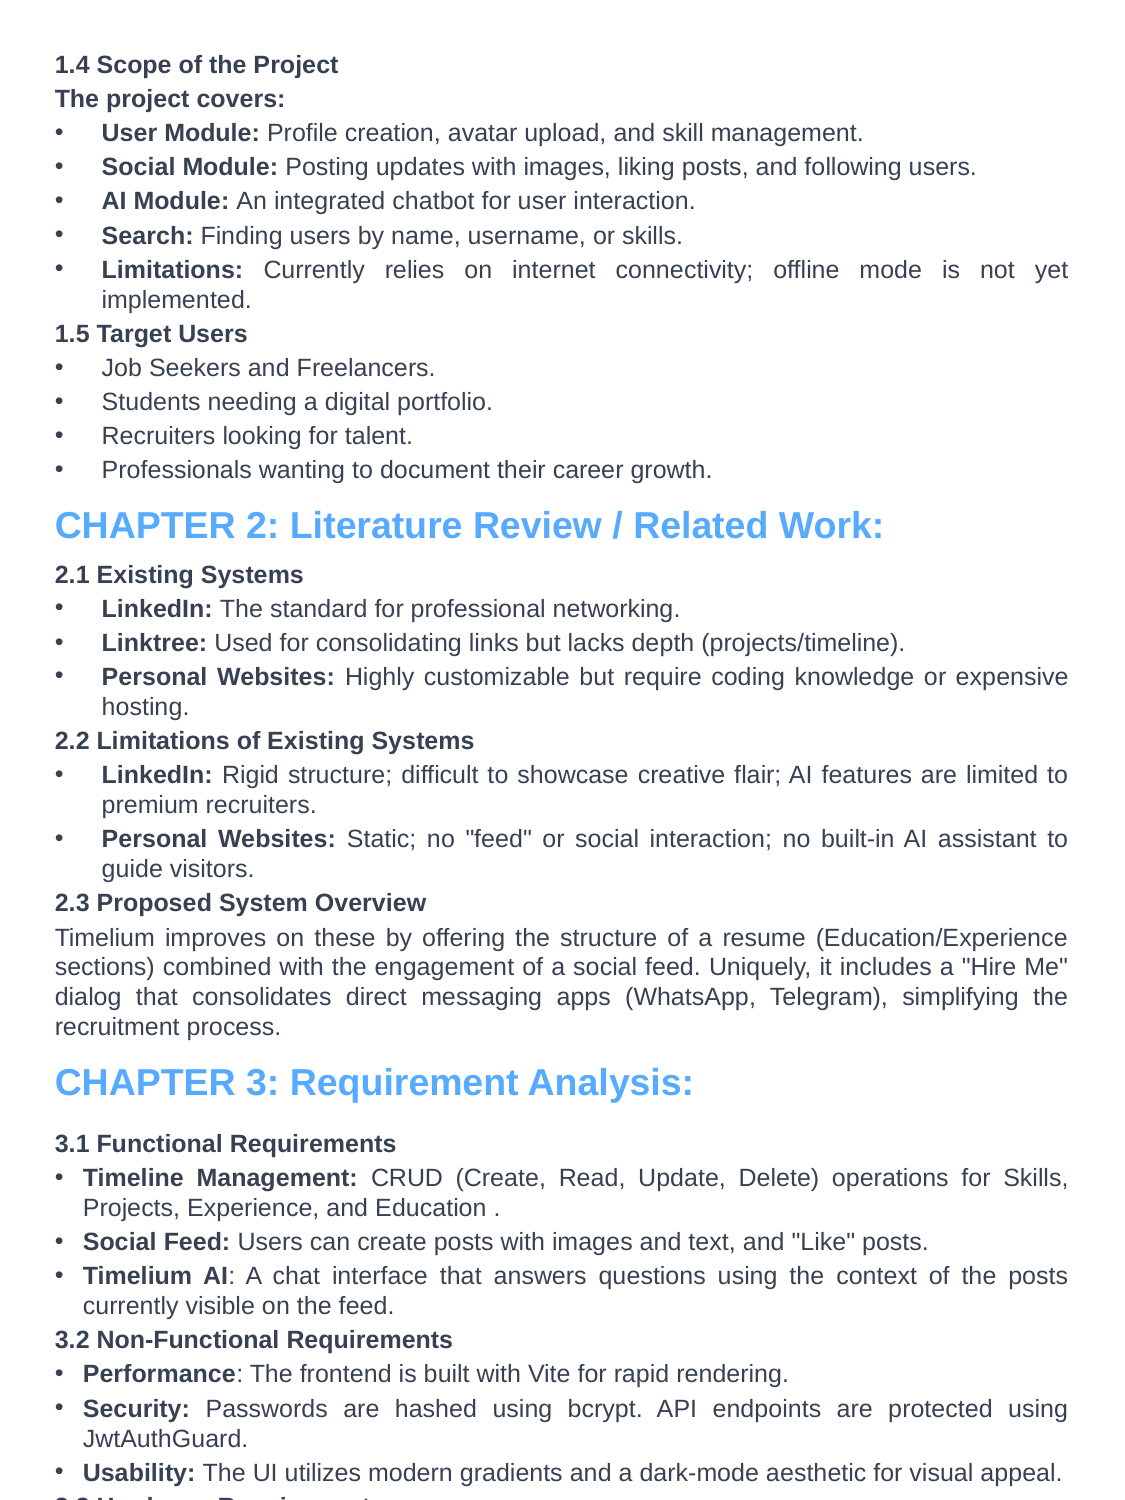

1.4 Scope of the Project
The project covers:
User Module: Profile creation, avatar upload, and skill management.
Social Module: Posting updates with images, liking posts, and following users.
AI Module: An integrated chatbot for user interaction.
Search: Finding users by name, username, or skills.
Limitations: Currently relies on internet connectivity; offline mode is not yet implemented.
1.5 Target Users
Job Seekers and Freelancers.
Students needing a digital portfolio.
Recruiters looking for talent.
Professionals wanting to document their career growth.
CHAPTER 2: Literature Review / Related Work:
2.1 Existing Systems
LinkedIn: The standard for professional networking.
Linktree: Used for consolidating links but lacks depth (projects/timeline).
Personal Websites: Highly customizable but require coding knowledge or expensive hosting.
2.2 Limitations of Existing Systems
LinkedIn: Rigid structure; difficult to showcase creative flair; AI features are limited to premium recruiters.
Personal Websites: Static; no "feed" or social interaction; no built-in AI assistant to guide visitors.
2.3 Proposed System Overview
Timelium improves on these by offering the structure of a resume (Education/Experience sections) combined with the engagement of a social feed. Uniquely, it includes a "Hire Me" dialog that consolidates direct messaging apps (WhatsApp, Telegram), simplifying the recruitment process.
CHAPTER 3: Requirement Analysis:
3.1 Functional Requirements
Timeline Management: CRUD (Create, Read, Update, Delete) operations for Skills, Projects, Experience, and Education .
Social Feed: Users can create posts with images and text, and "Like" posts.
Timelium AI: A chat interface that answers questions using the context of the posts currently visible on the feed.
3.2 Non-Functional Requirements
Performance: The frontend is built with Vite for rapid rendering.
Security: Passwords are hashed using bcrypt. API endpoints are protected using JwtAuthGuard.
Usability: The UI utilizes modern gradients and a dark-mode aesthetic for visual appeal.
3.3 Hardware Requirements
Server Side: Minimum 1GB RAM, 1 vCPU (for Node.js runtime).
Client Side: Any modern device with a web browser.